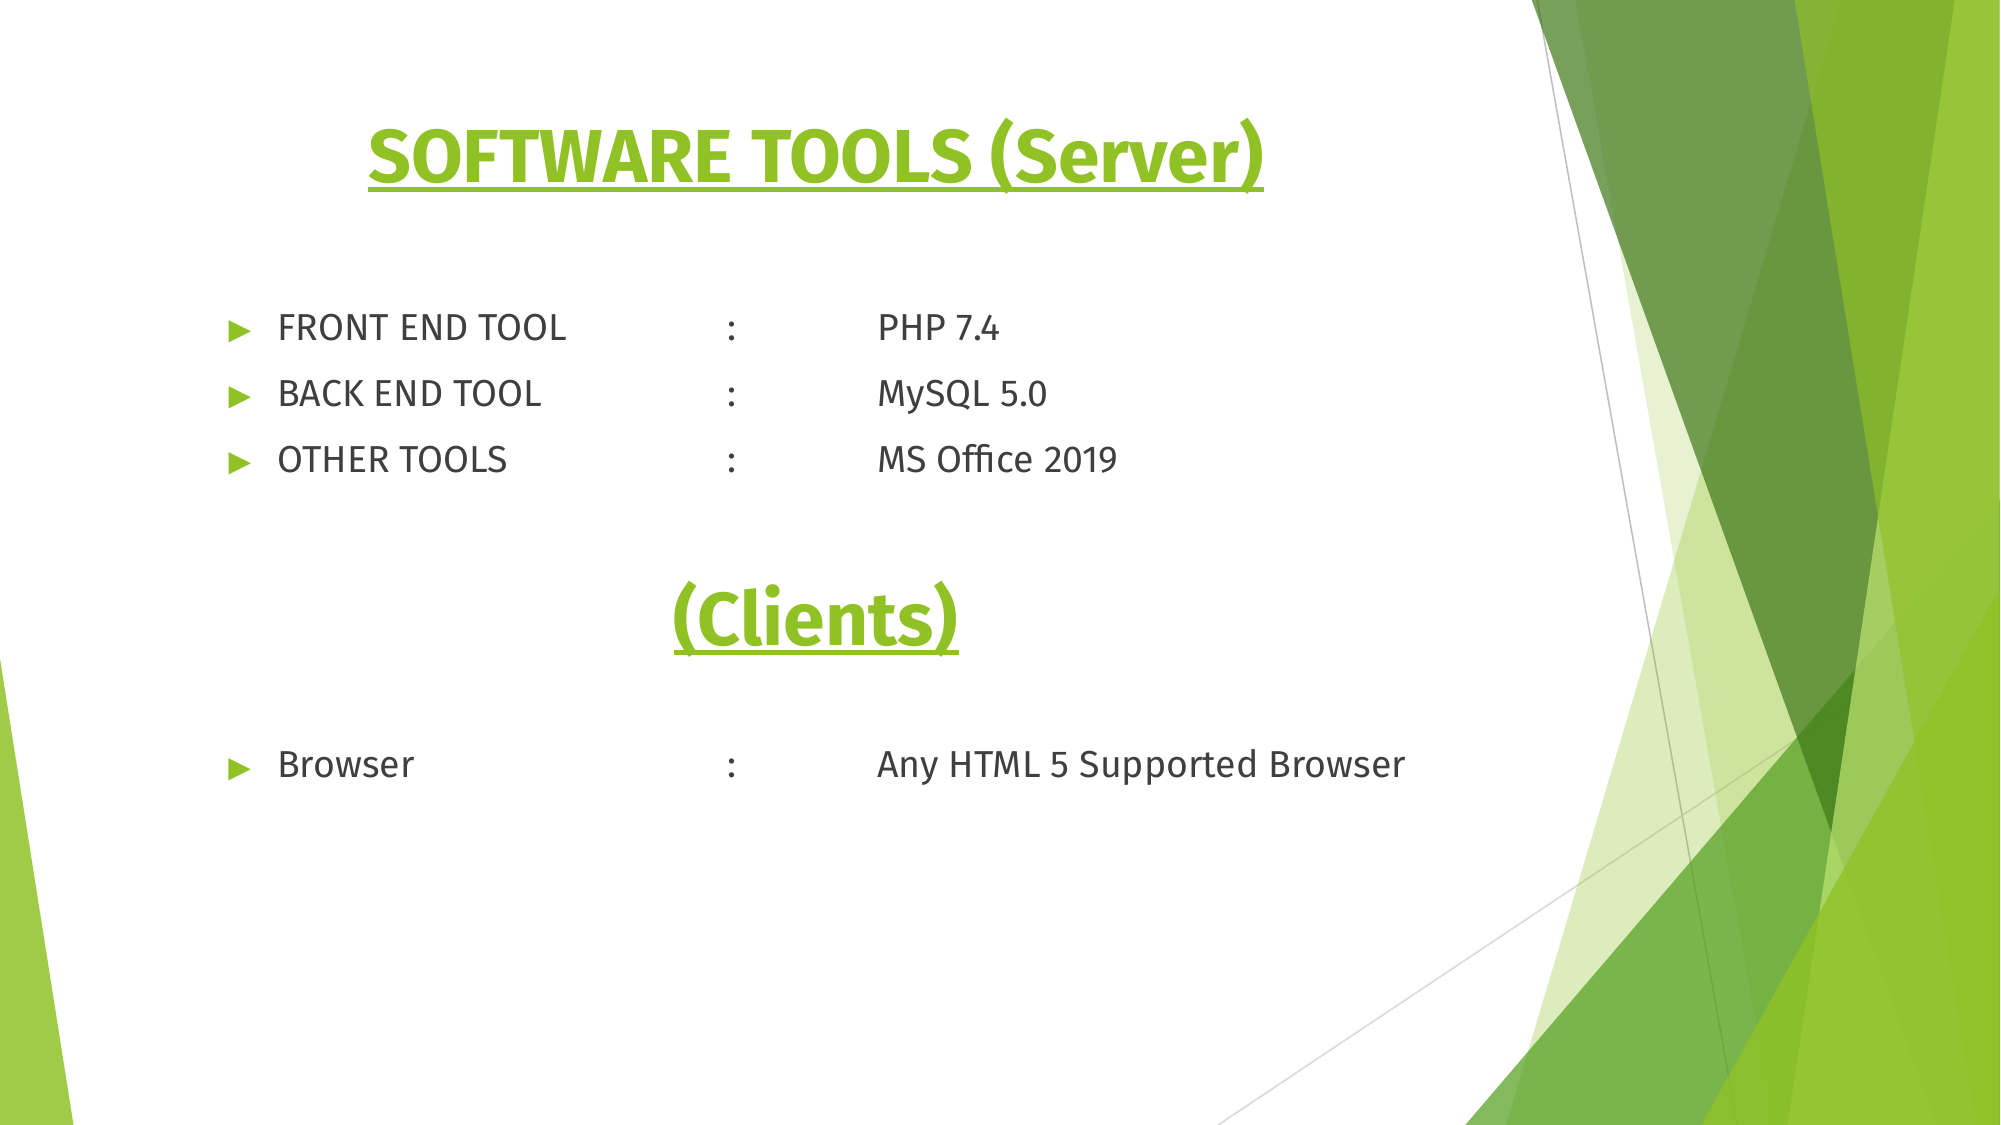

# SOFTWARE TOOLS (Server)
FRONT END TOOL		:	PHP 7.4
BACK END TOOL		:	MySQL 5.0
OTHER TOOLS    		:	MS Office 2019

(Clients)
Browser			:	Any HTML 5 Supported Browser